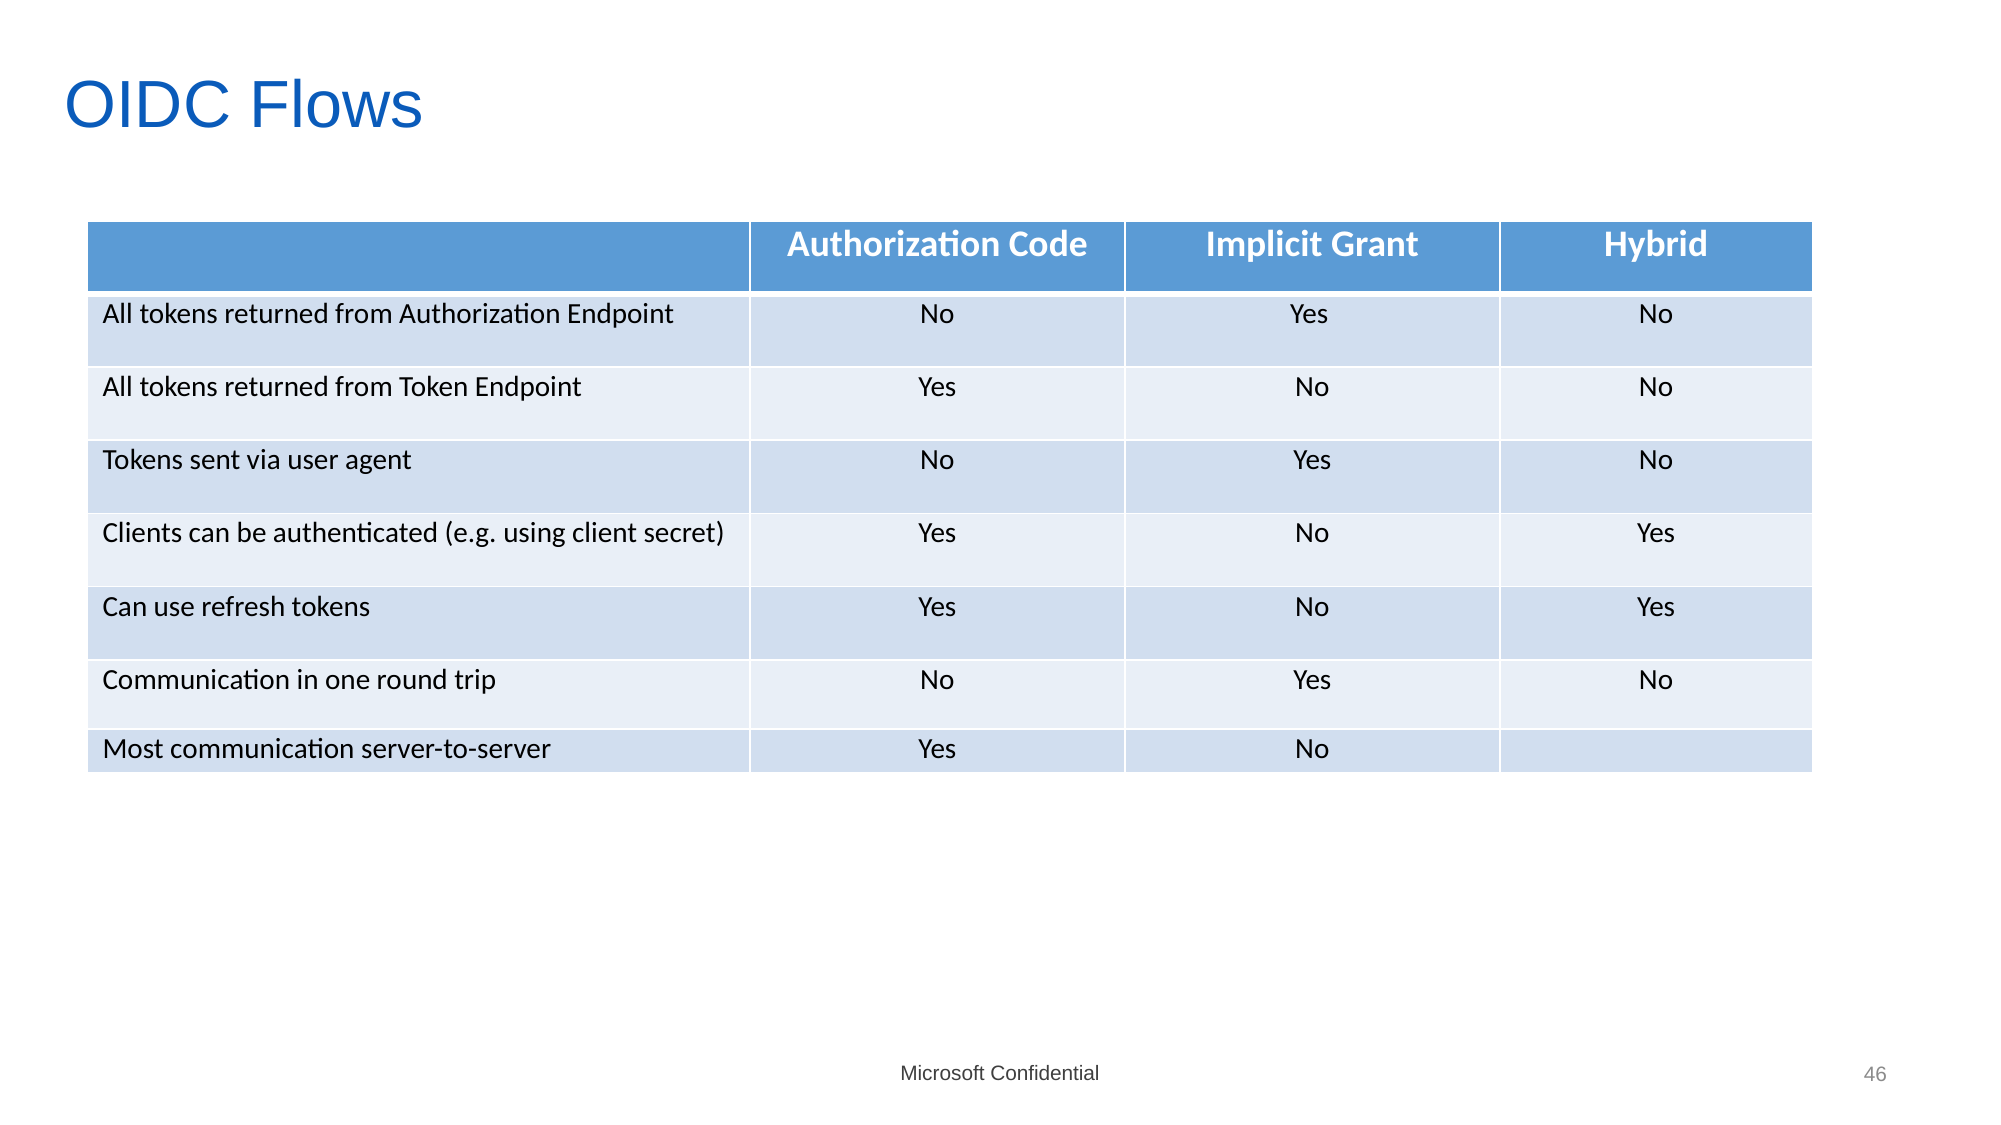

# OIDC Flows

|  | Authorization Code | Implicit Grant | Hybrid |
| --- | --- | --- | --- |
| All tokens returned from Authorization Endpoint | No | Yes | No |
| All tokens returned from Token Endpoint | Yes | No | No |
| Tokens sent via user agent | No | Yes | No |
| Clients can be authenticated (e.g. using client secret) | Yes | No | Yes |
| Can use refresh tokens | Yes | No | Yes |
| Communication in one round trip | No | Yes | No |
| Most communication server-to-server | Yes | No |  |
46